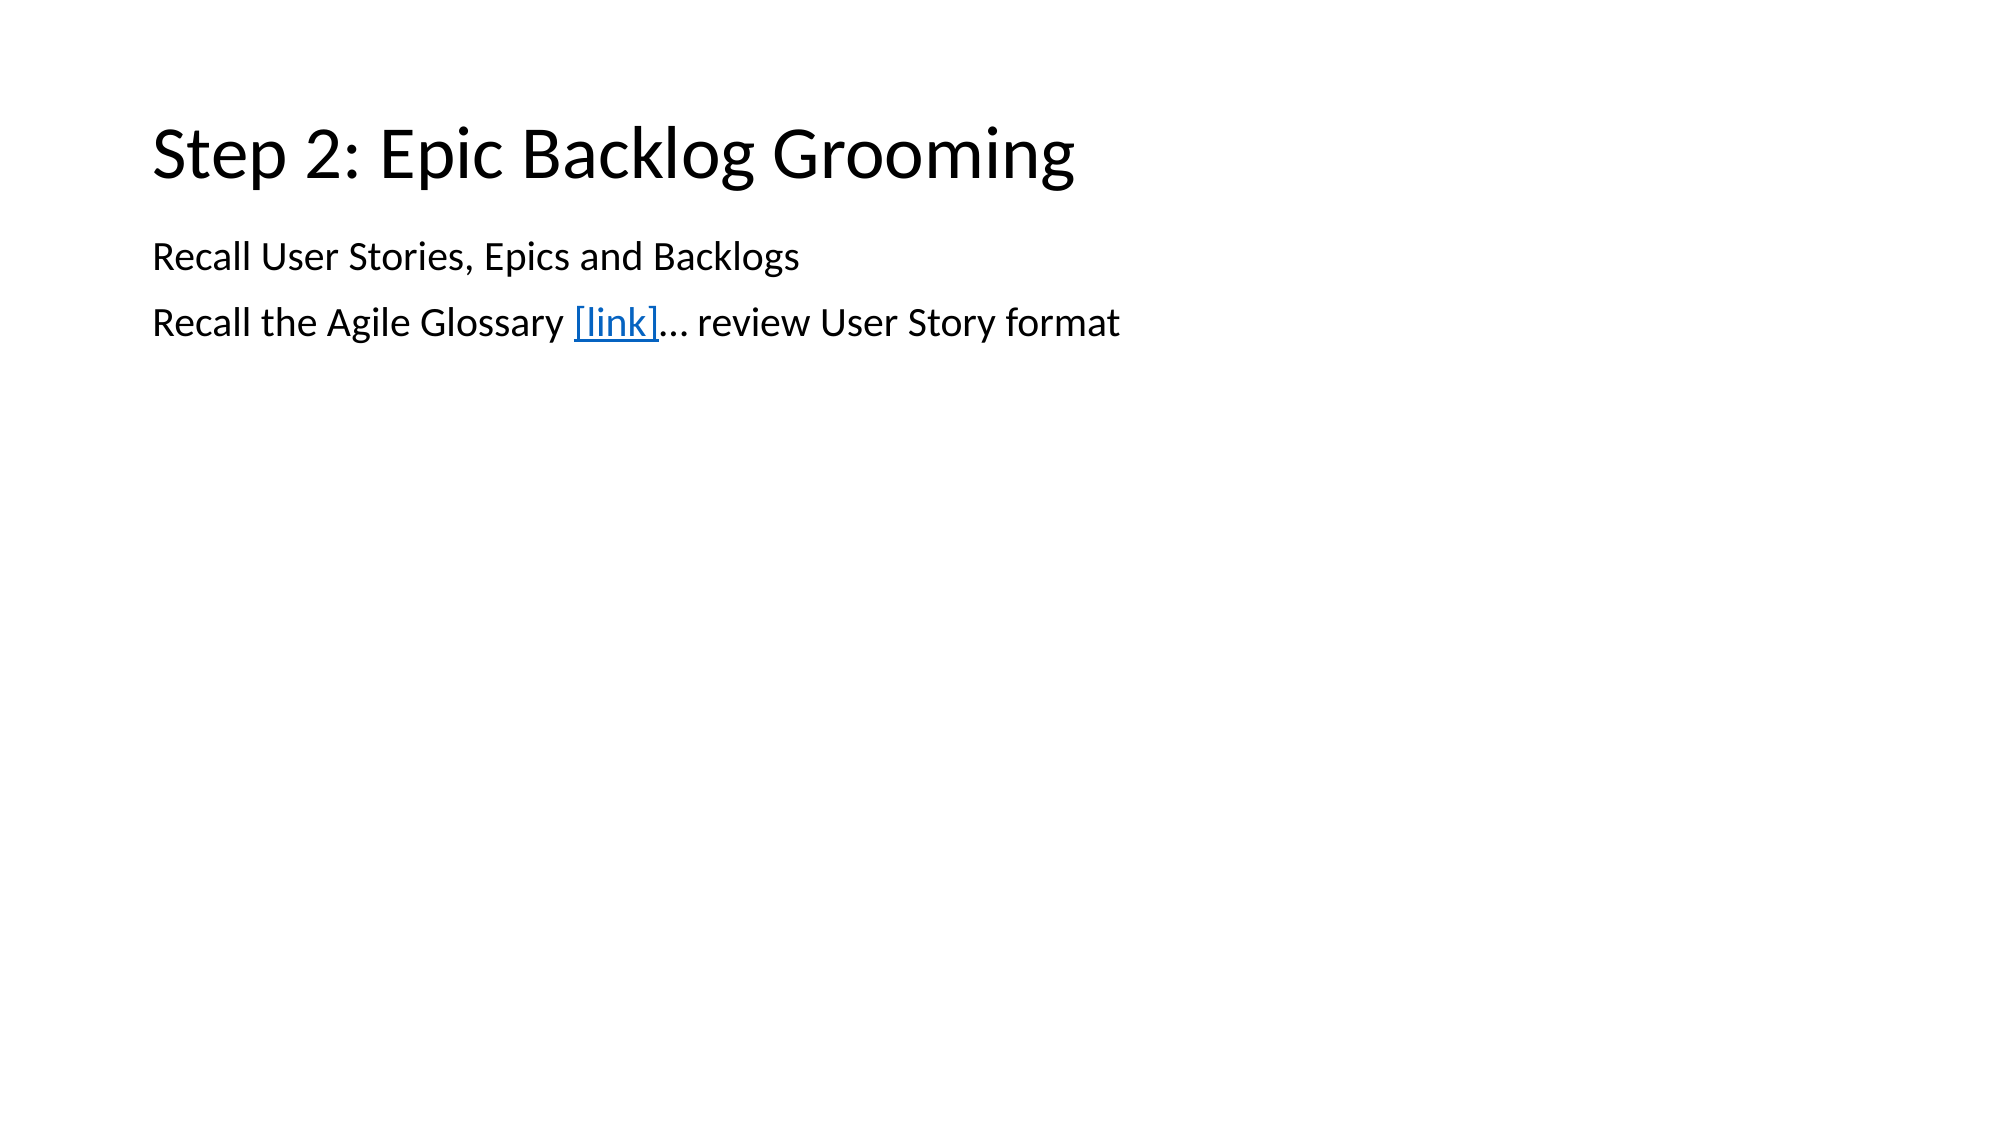

# Step 2: Epic Backlog Grooming
Recall User Stories, Epics and Backlogs
Recall the Agile Glossary [link]… review User Story format